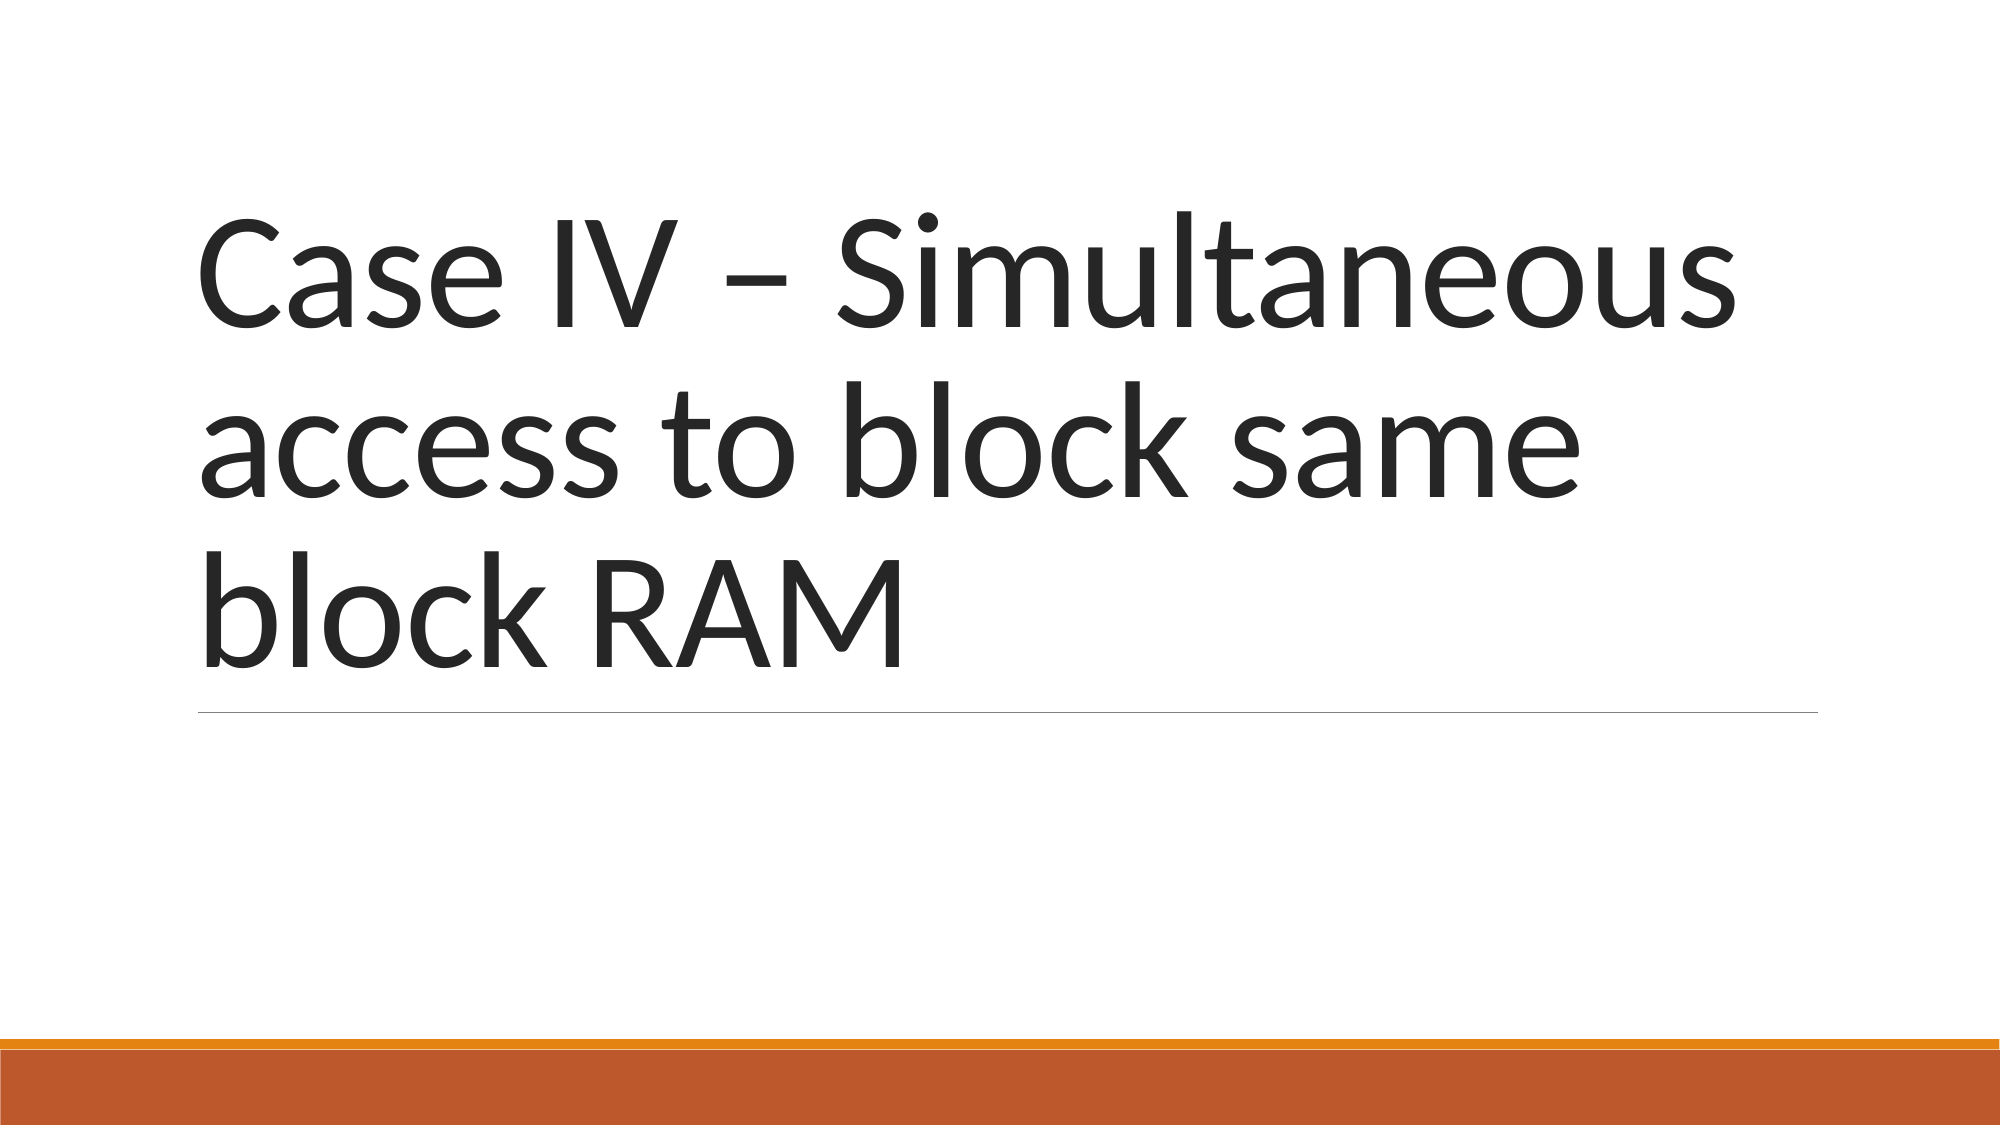

# Case IV – Simultaneous access to block same block RAM